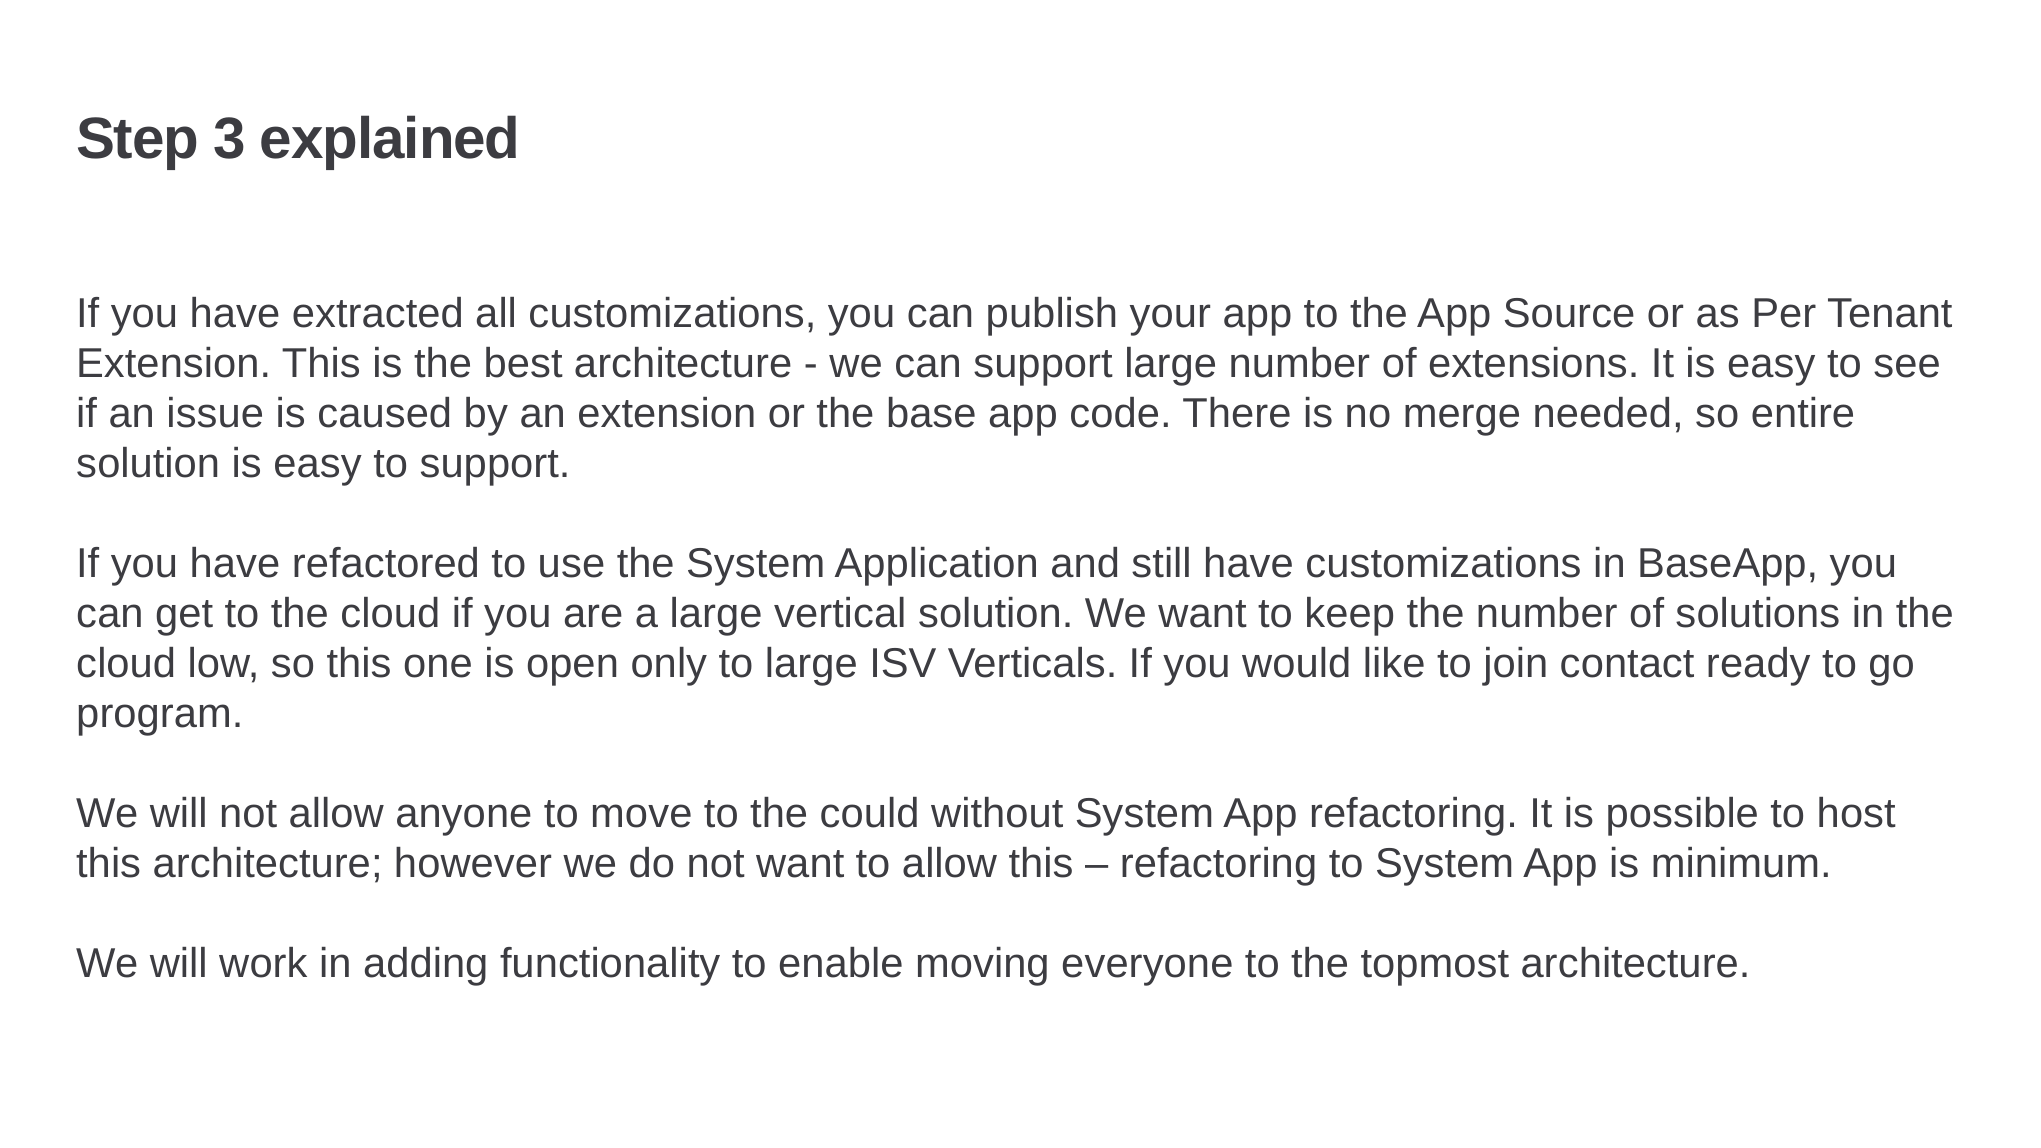

# Step 3 explained
If you have extracted all customizations, you can publish your app to the App Source or as Per Tenant Extension. This is the best architecture - we can support large number of extensions. It is easy to see if an issue is caused by an extension or the base app code. There is no merge needed, so entire solution is easy to support.

If you have refactored to use the System Application and still have customizations in BaseApp, you can get to the cloud if you are a large vertical solution. We want to keep the number of solutions in the cloud low, so this one is open only to large ISV Verticals. If you would like to join contact ready to go program.

We will not allow anyone to move to the could without System App refactoring. It is possible to host this architecture; however we do not want to allow this – refactoring to System App is minimum.

We will work in adding functionality to enable moving everyone to the topmost architecture.